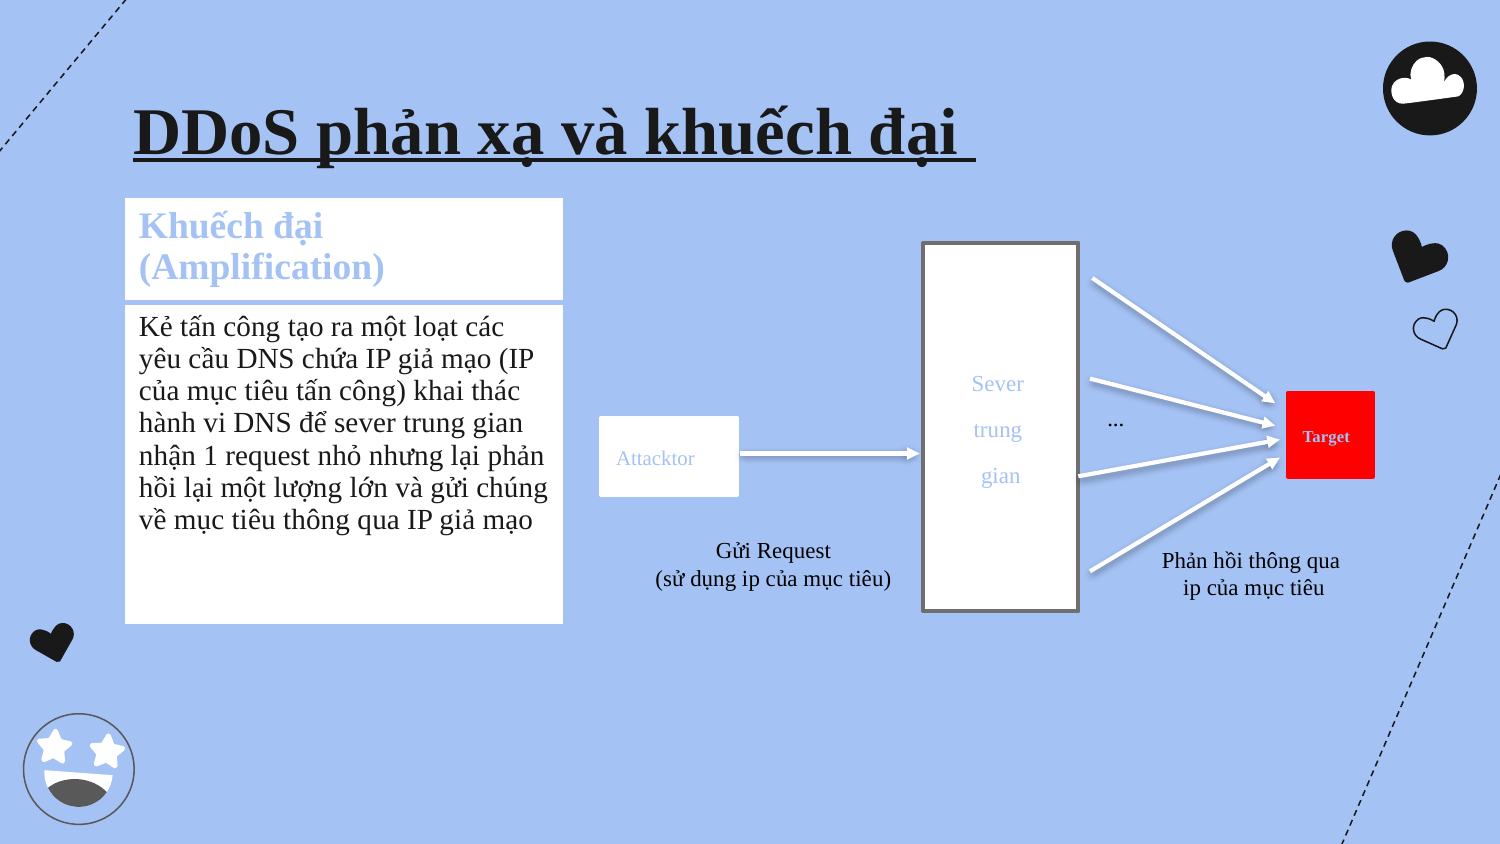

# DDoS phản xạ và khuếch đại
| Khuếch đại (Amplification) |
| --- |
| Kẻ tấn công tạo ra một loạt các yêu cầu DNS chứa IP giả mạo (IP của mục tiêu tấn công) khai thác hành vi DNS để sever trung gian nhận 1 request nhỏ nhưng lại phản hồi lại một lượng lớn và gửi chúng về mục tiêu thông qua IP giả mạo |
Sever
trung
gian
Target
Attacktor
Gửi Request
(sử dụng ip của mục tiêu)
Phản hồi thông qua
ip của mục tiêu
...